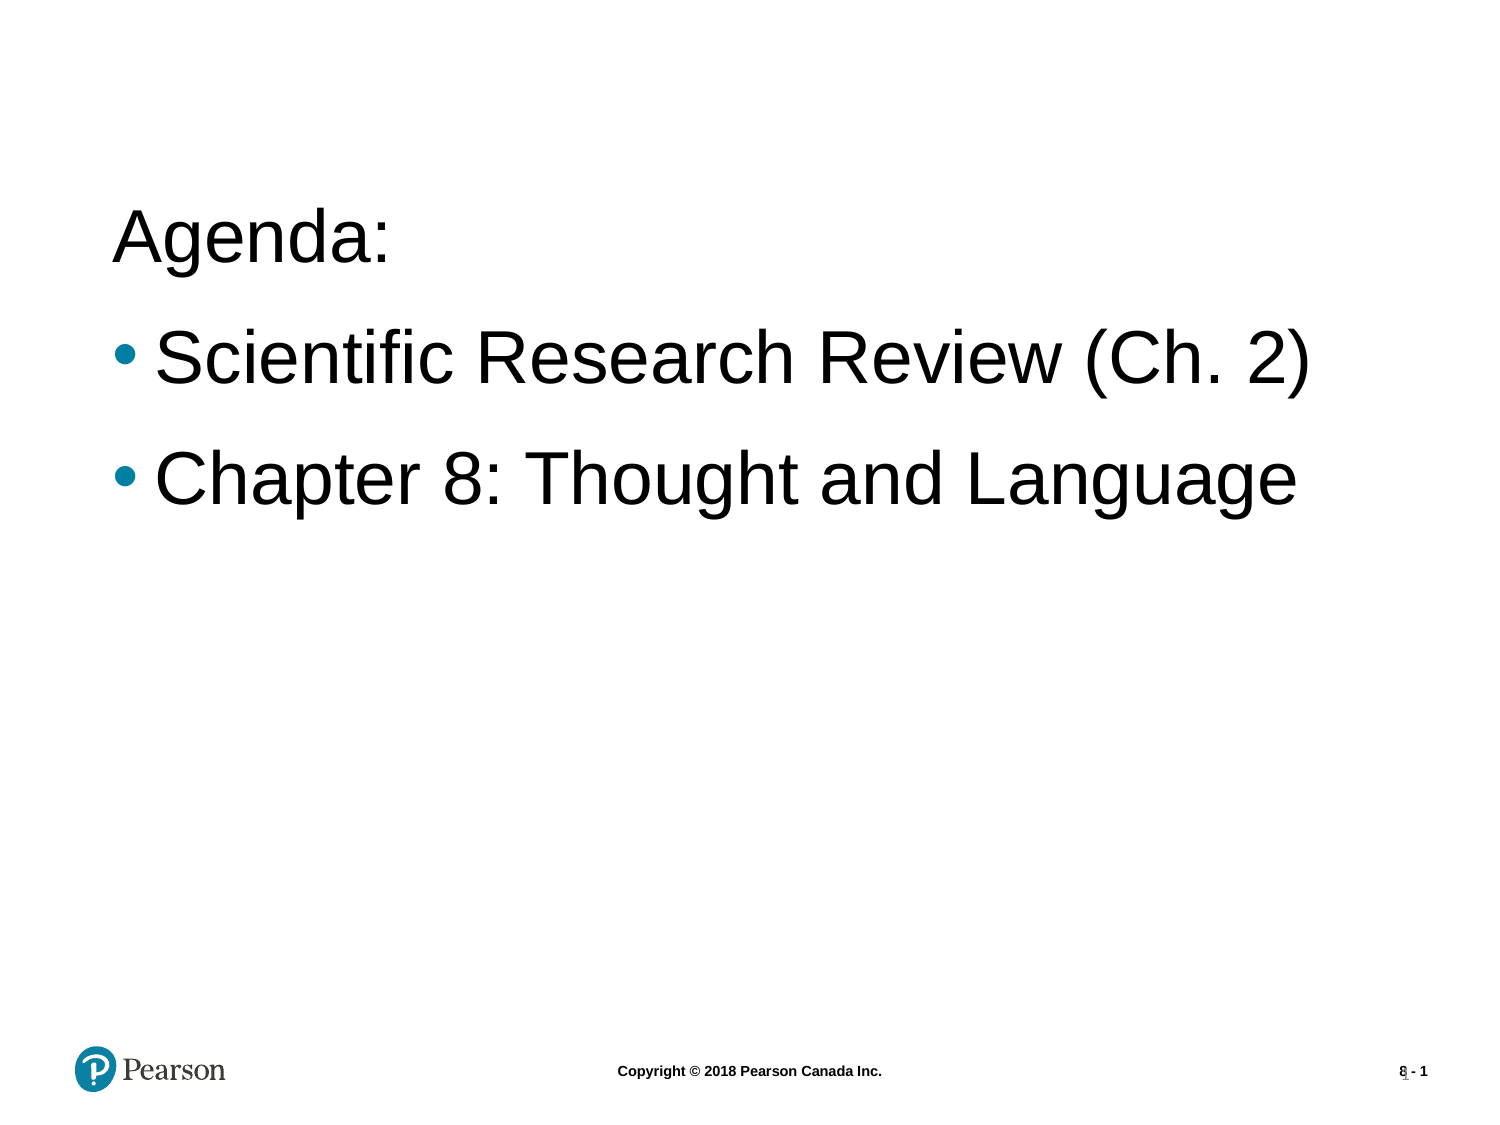

#
Agenda:
Scientific Research Review (Ch. 2)
Chapter 8: Thought and Language

1